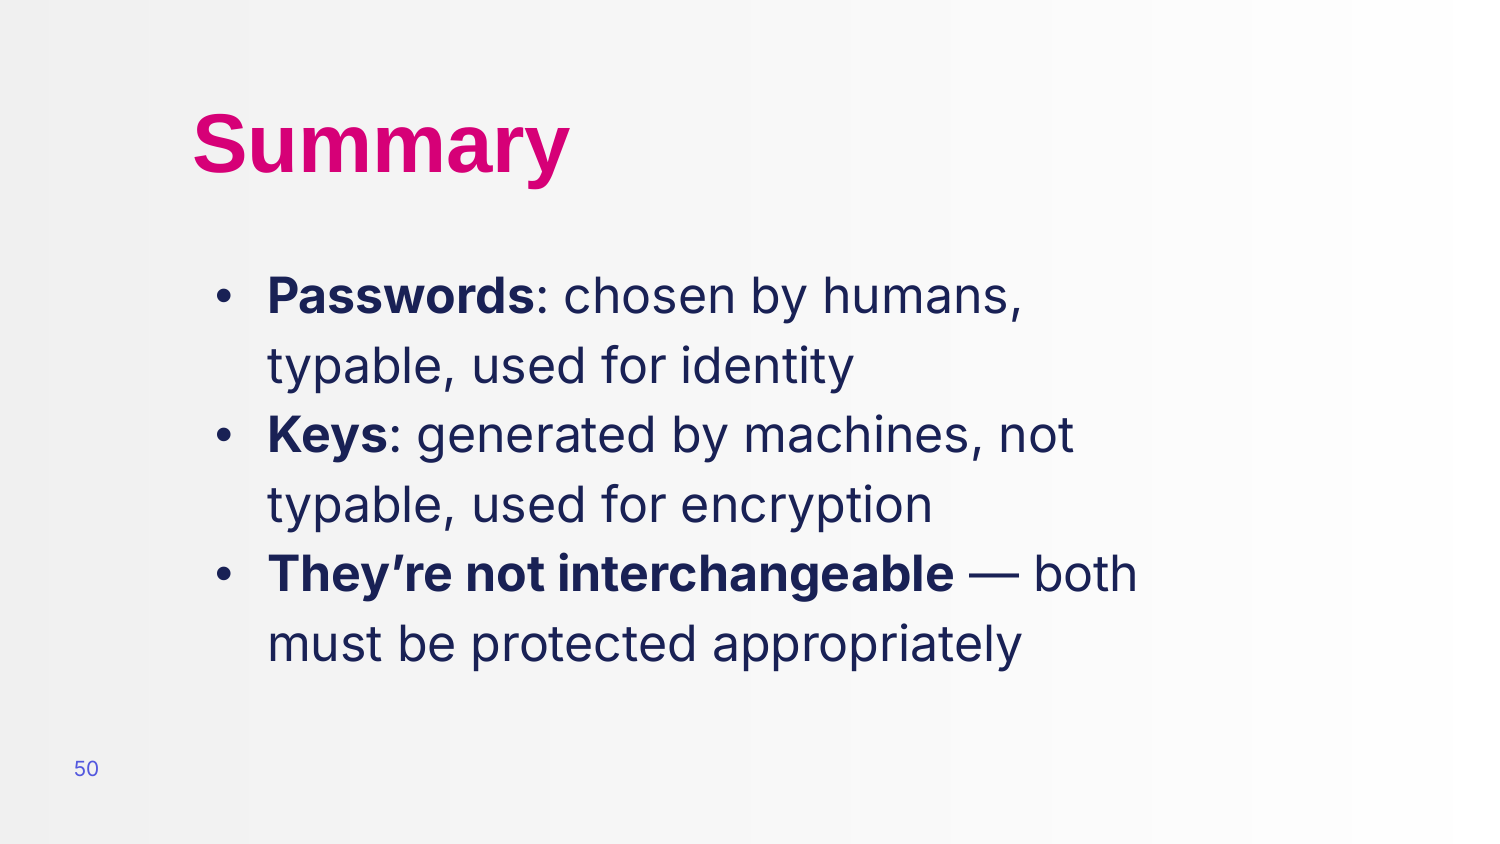

# Summary
Passwords: chosen by humans, typable, used for identity
Keys: generated by machines, not typable, used for encryption
They’re not interchangeable — both must be protected appropriately
50